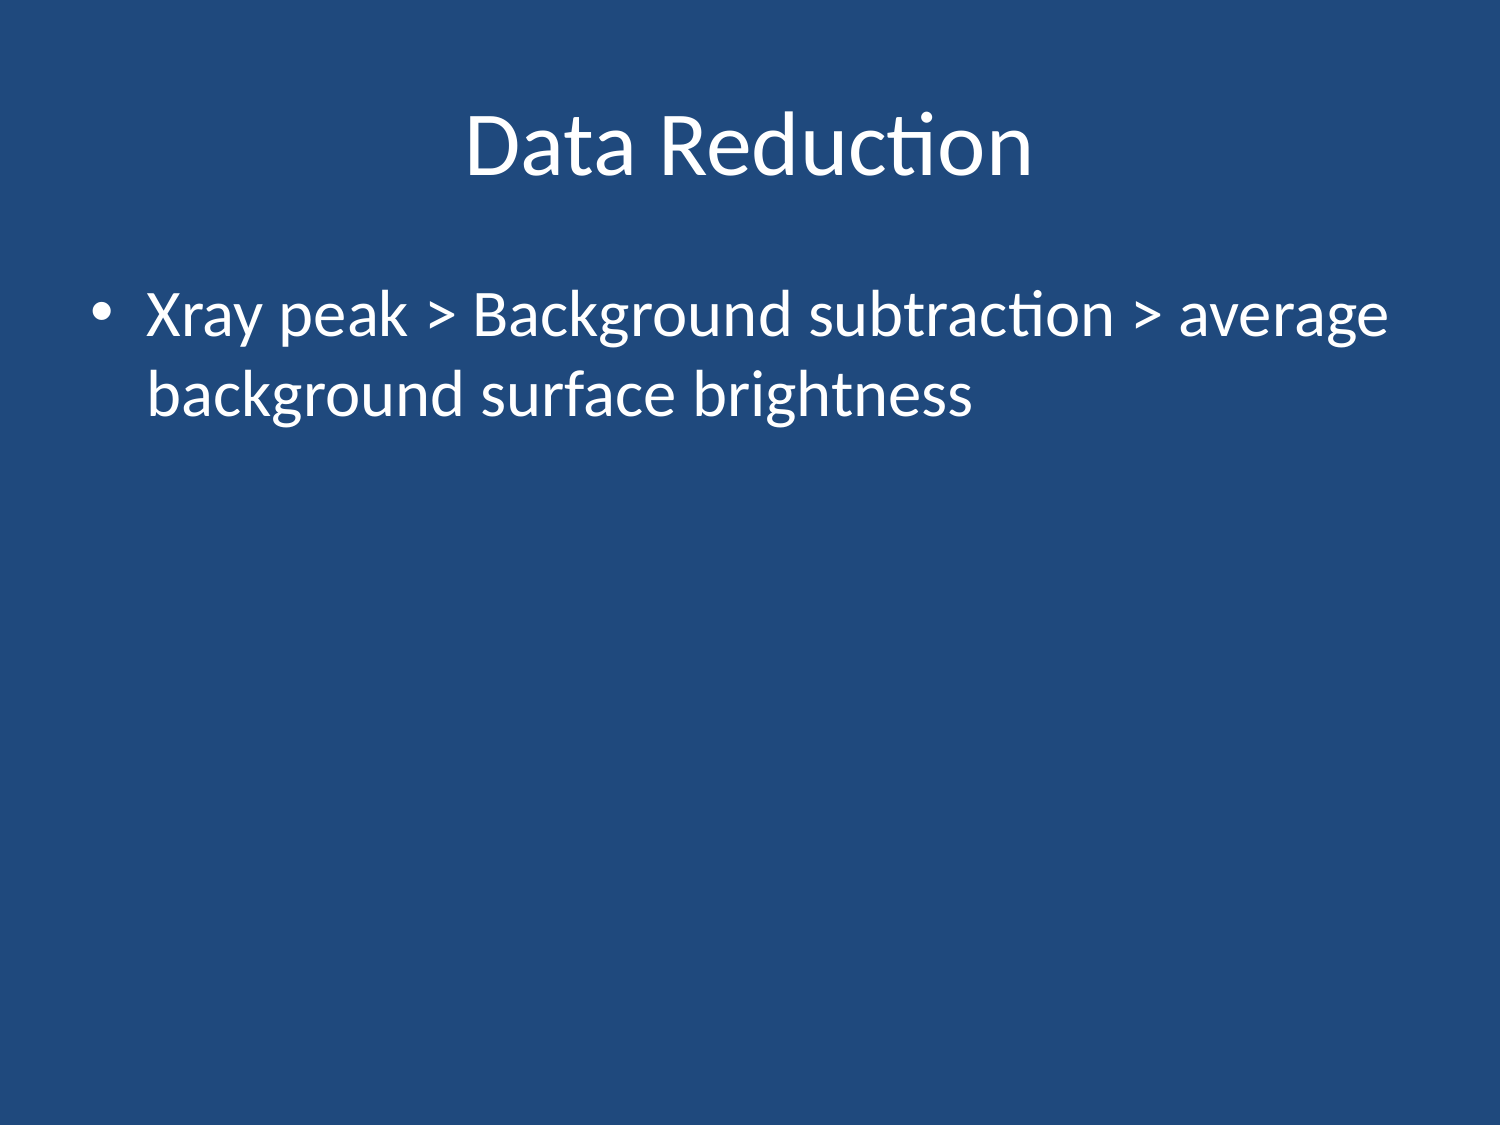

# Data Reduction
Xray peak > Background subtraction > average background surface brightness